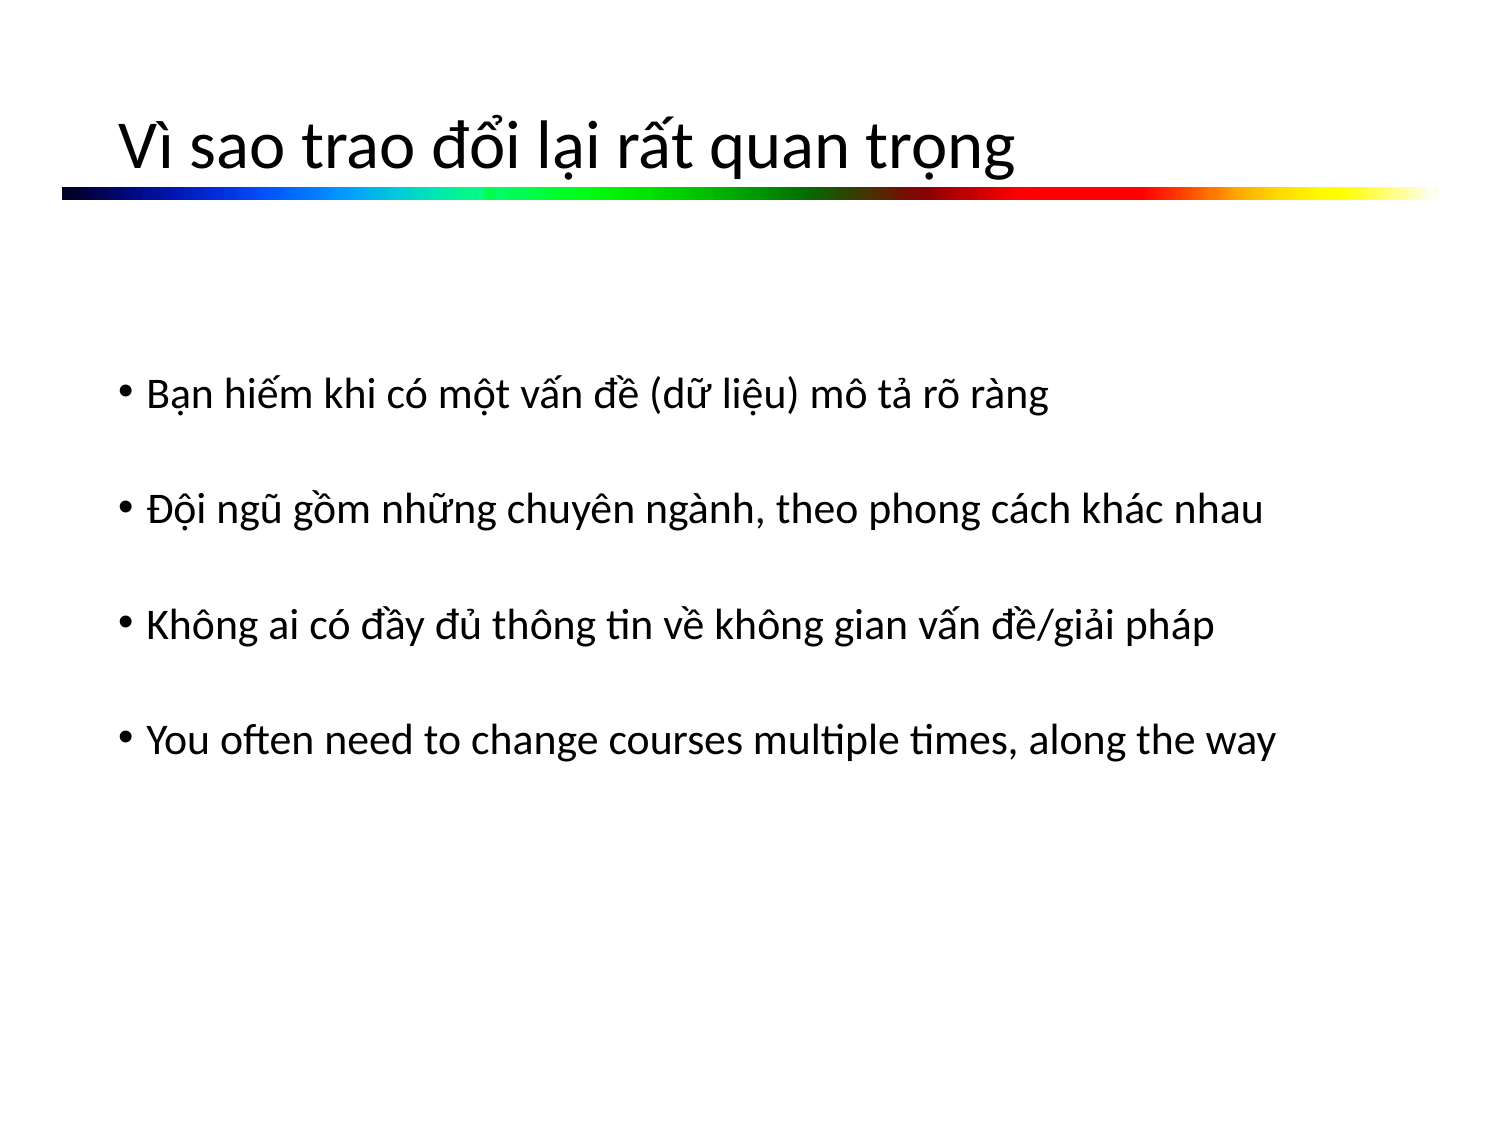

# Vì sao trao đổi lại rất quan trọng

Bạn hiếm khi có một vấn đề (dữ liệu) mô tả rõ ràng

Đội ngũ gồm những chuyên ngành, theo phong cách khác nhau

Không ai có đầy đủ thông tin về không gian vấn đề/giải pháp

You often need to change courses multiple times, along the way